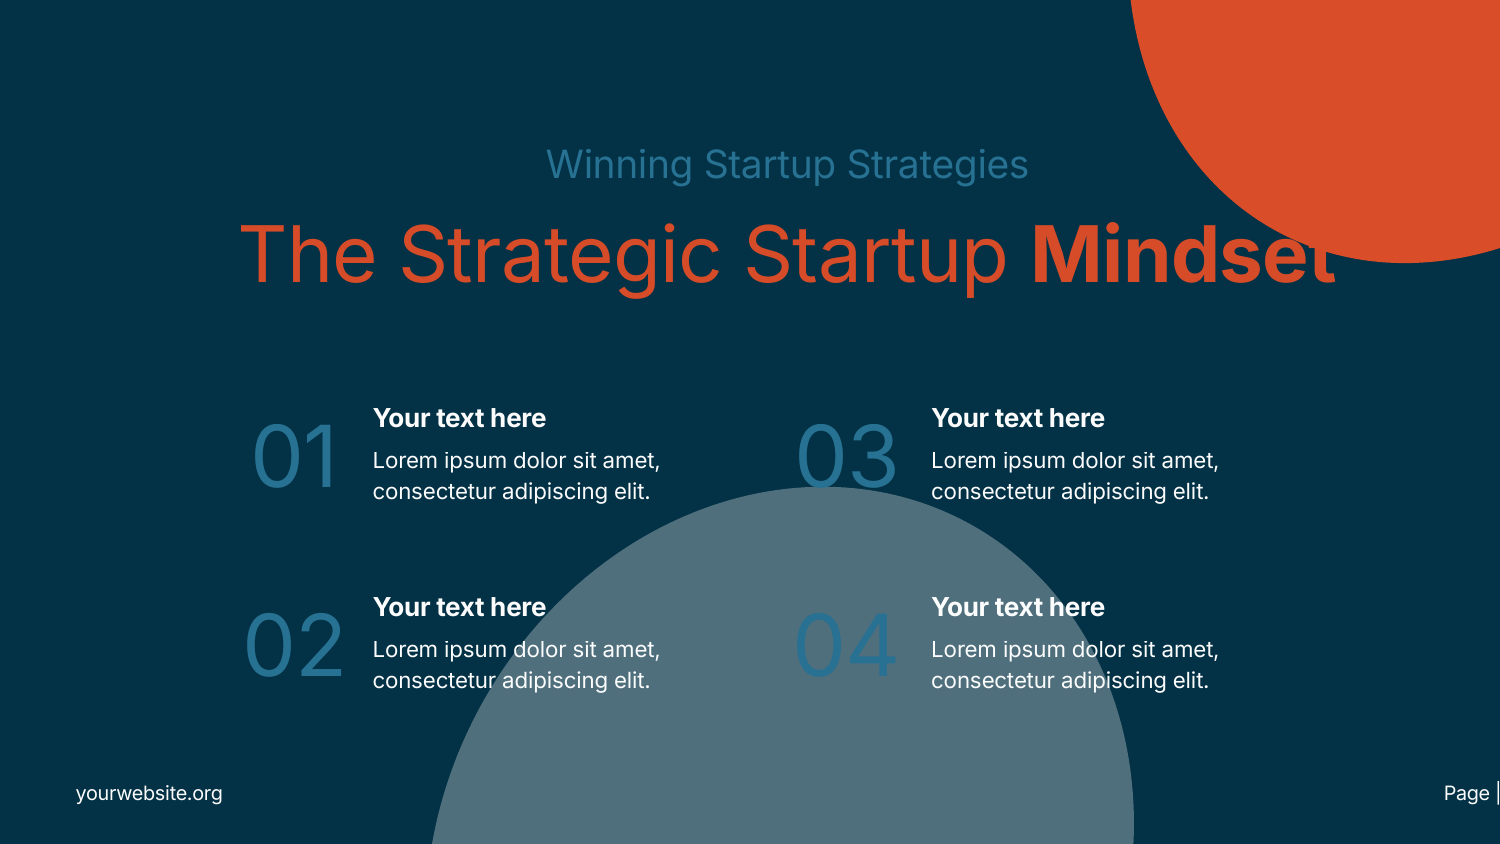

Winning Startup Strategies
The Strategic Startup Mindset
01
03
Your text here
Your text here
Lorem ipsum dolor sit amet, consectetur adipiscing elit.
Lorem ipsum dolor sit amet, consectetur adipiscing elit.

02
04
Your text here
Your text here
Lorem ipsum dolor sit amet, consectetur adipiscing elit.
Lorem ipsum dolor sit amet, consectetur adipiscing elit.
yourwebsite.org
Page | 7